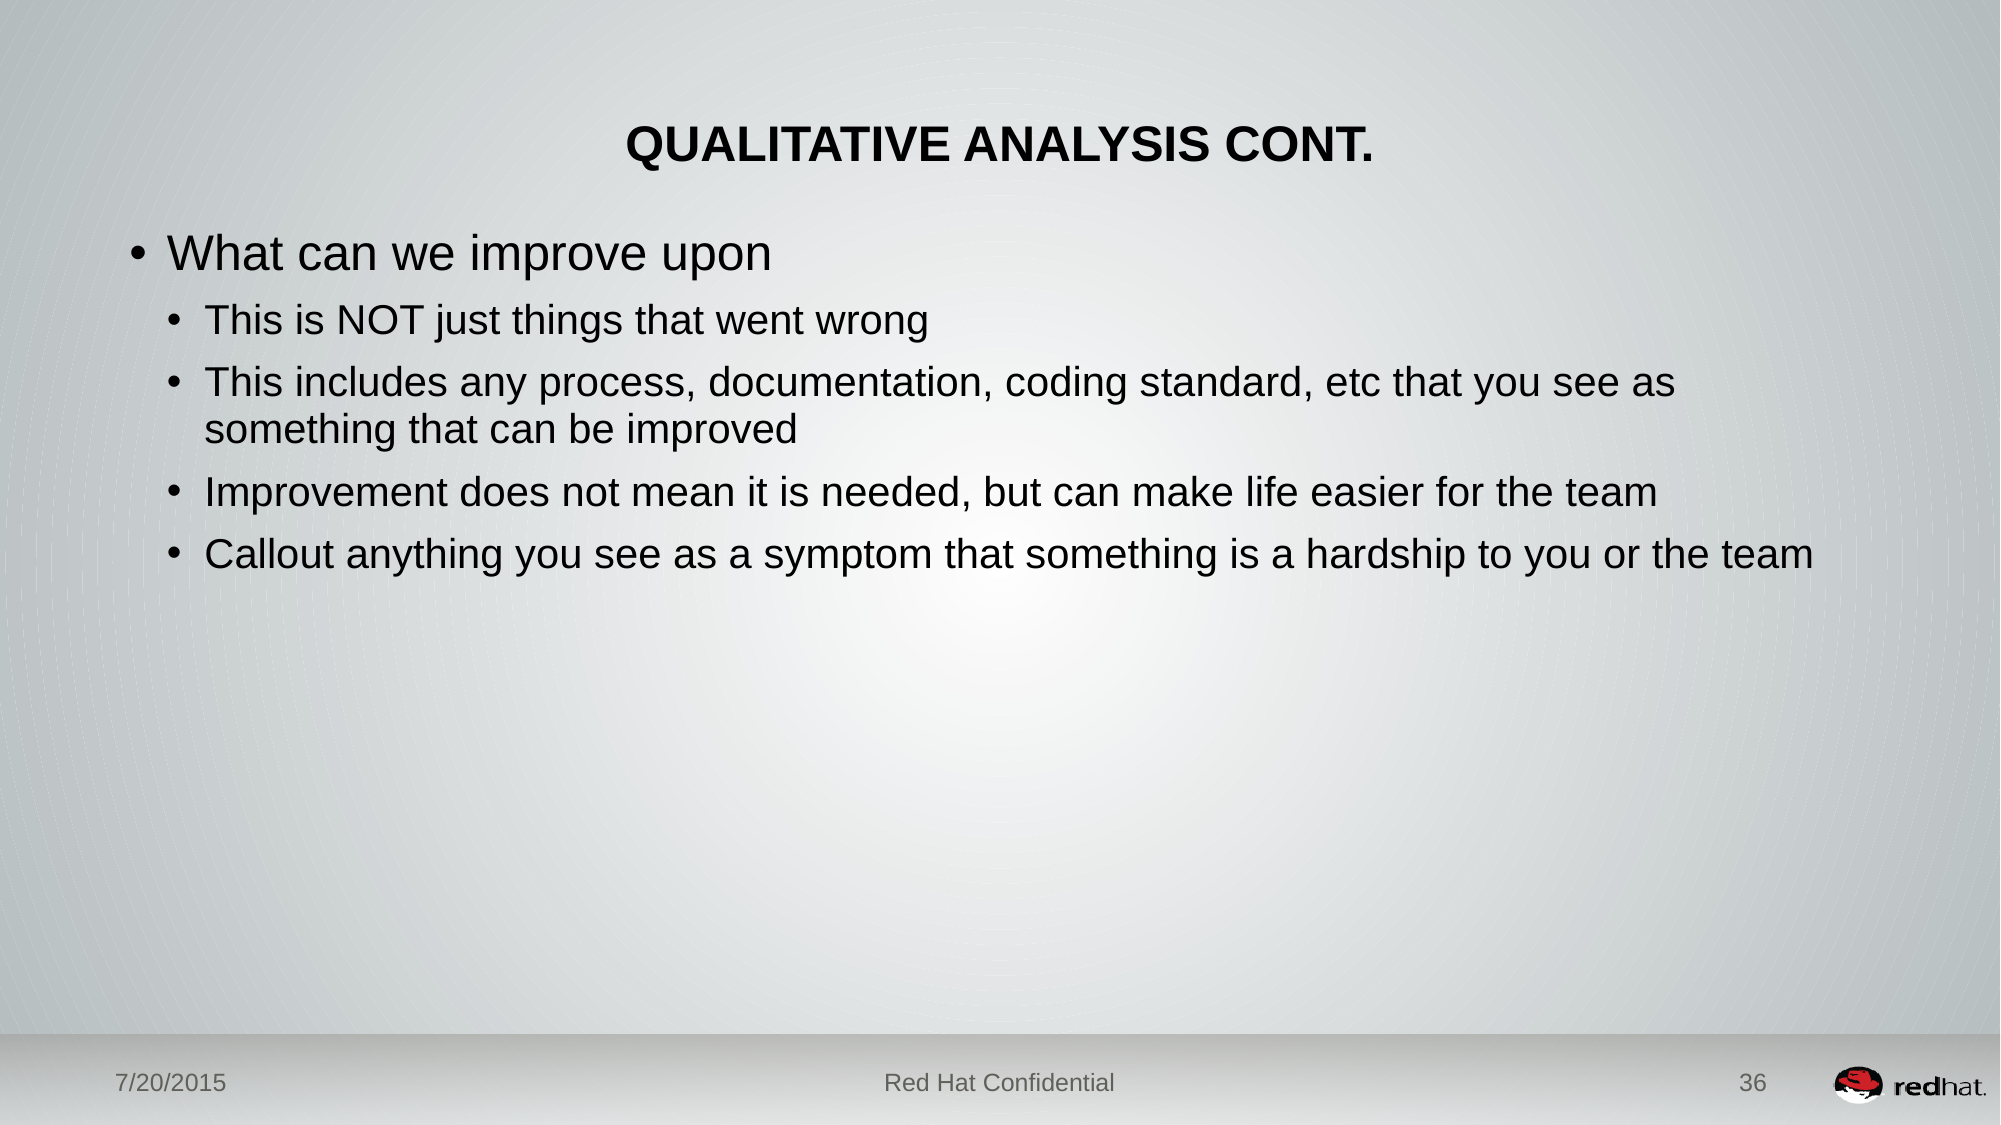

# Qualitative Analysis cont.
What can we improve upon
This is NOT just things that went wrong
This includes any process, documentation, coding standard, etc that you see as something that can be improved
Improvement does not mean it is needed, but can make life easier for the team
Callout anything you see as a symptom that something is a hardship to you or the team
7/20/2015
Red Hat Confidential
36